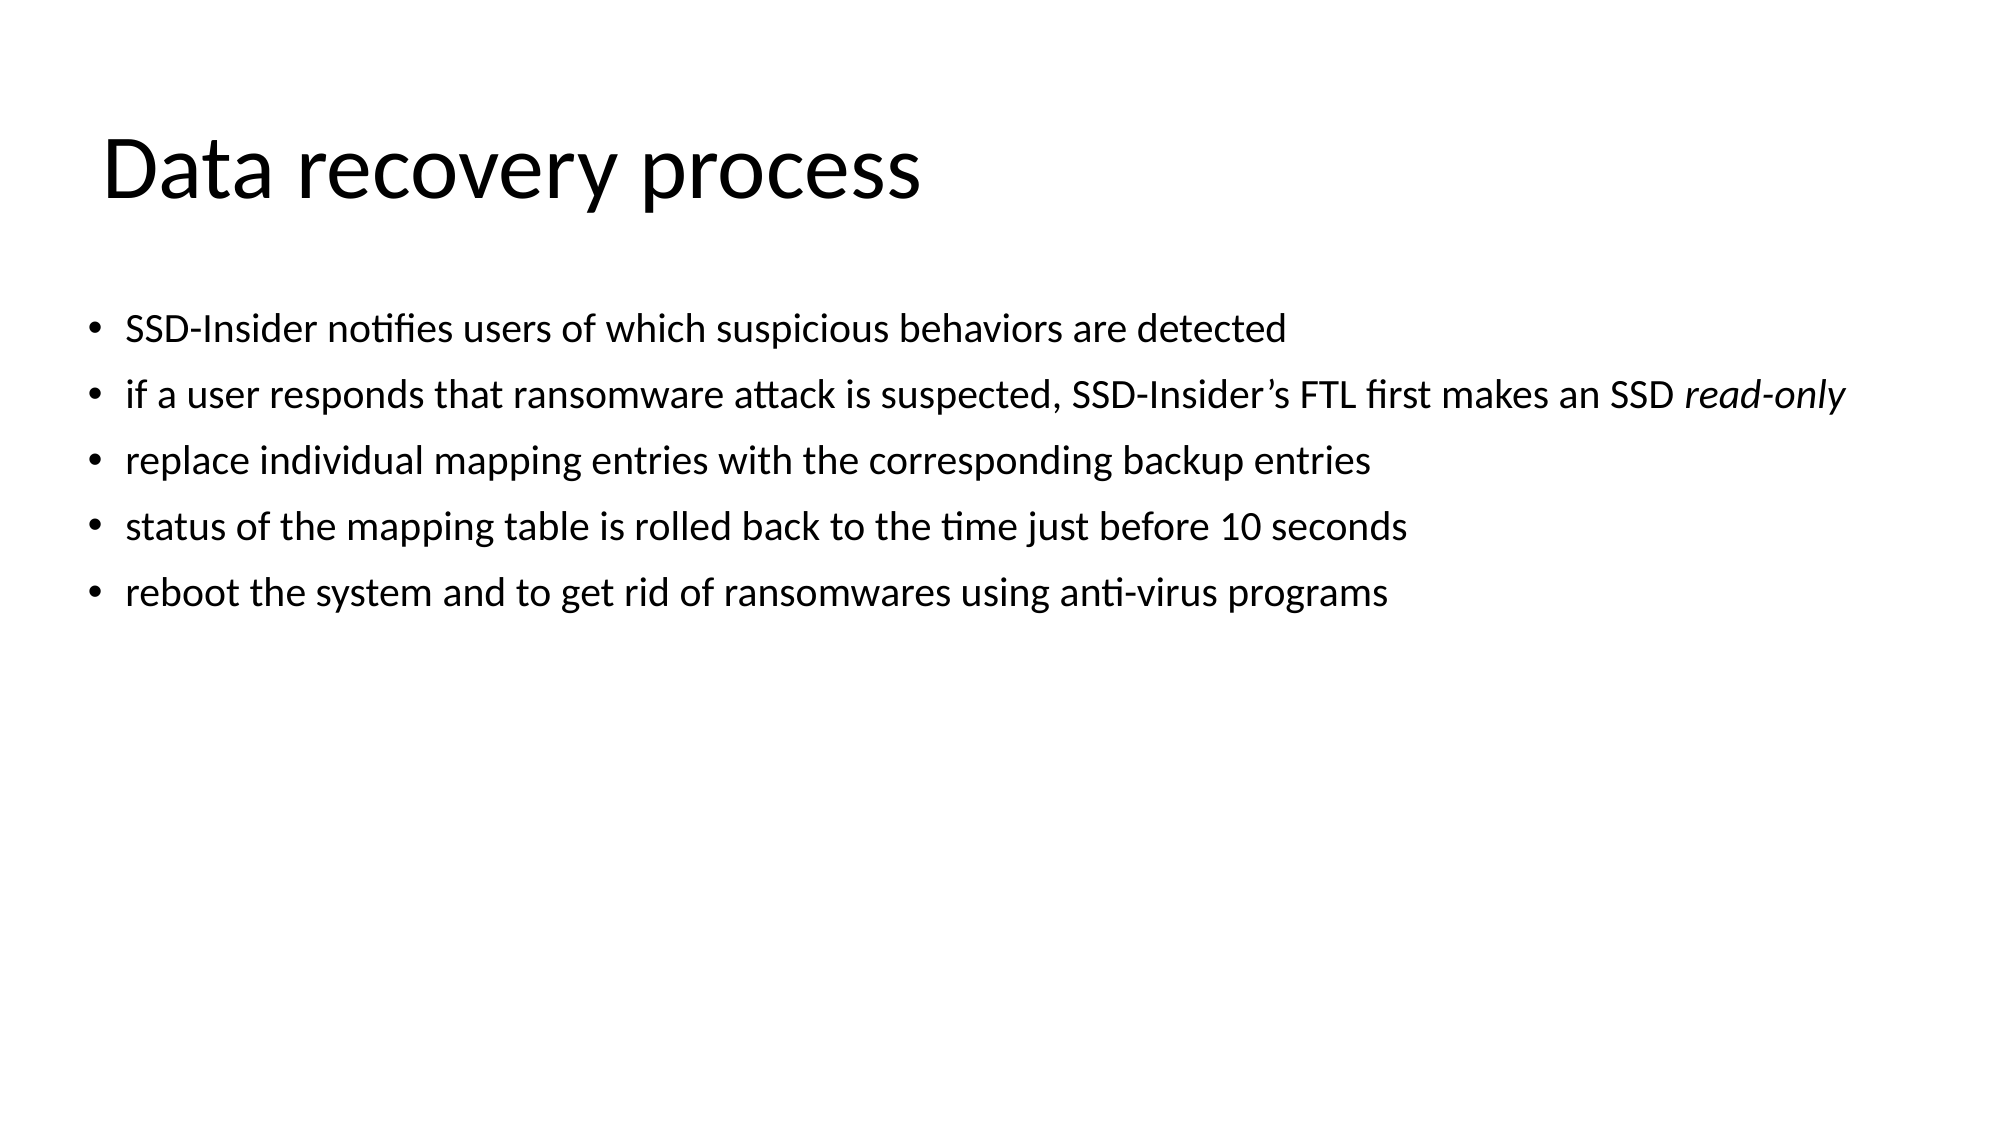

# Data recovery process
SSD-Insider notifies users of which suspicious behaviors are detected
if a user responds that ransomware attack is suspected, SSD-Insider’s FTL first makes an SSD read-only
replace individual mapping entries with the corresponding backup entries
status of the mapping table is rolled back to the time just before 10 seconds
reboot the system and to get rid of ransomwares using anti-virus programs